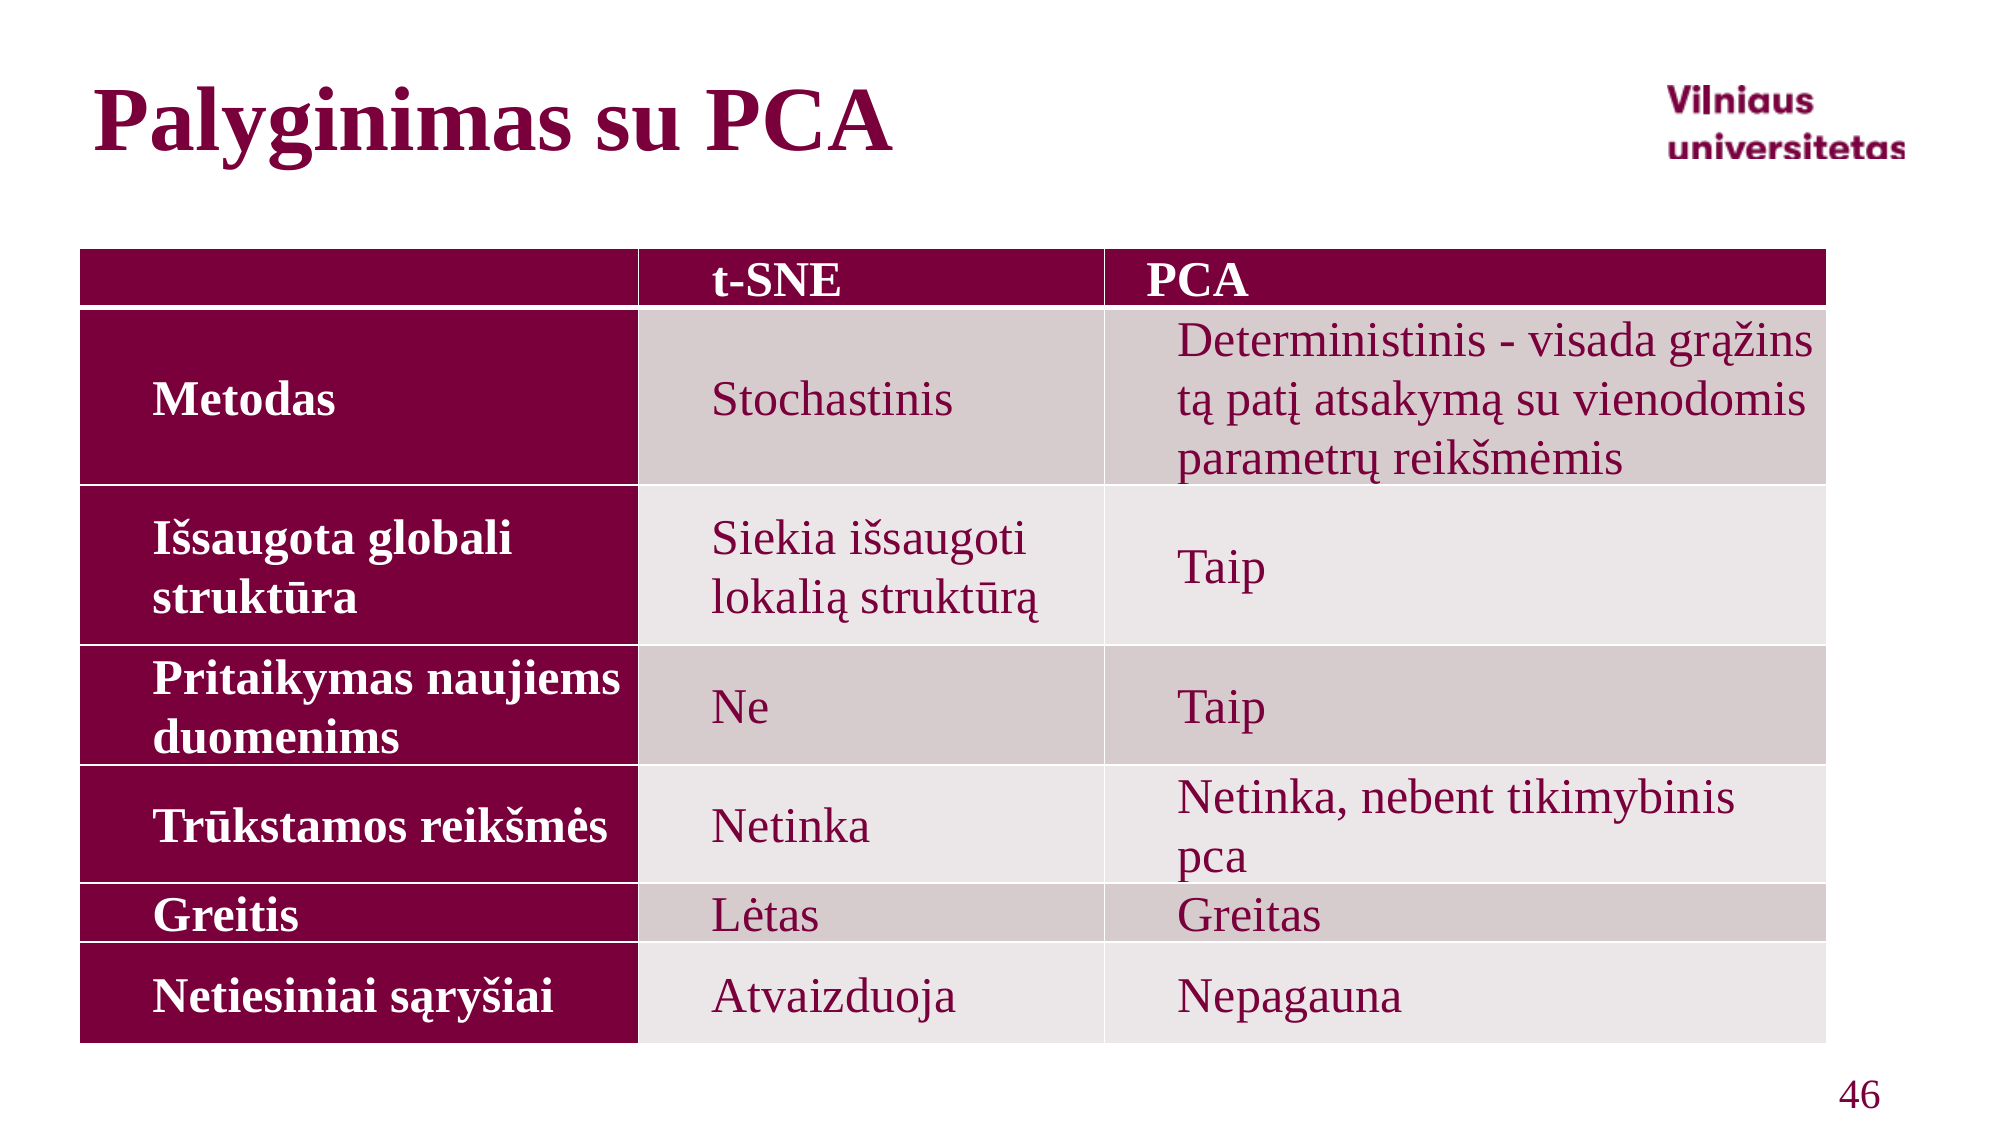

# Palyginimas su PCA
|  | t-SNE | PCA |
| --- | --- | --- |
| Metodas | Stochastinis | Deterministinis - visada grąžins tą patį atsakymą su vienodomis parametrų reikšmėmis |
| Išsaugota globali struktūra | Siekia išsaugoti lokalią struktūrą | Taip |
| Pritaikymas naujiems duomenims | Ne | Taip |
| Trūkstamos reikšmės | Netinka | Netinka, nebent tikimybinis pca |
| Greitis | Lėtas | Greitas |
| Netiesiniai sąryšiai | Atvaizduoja | Nepagauna |

46